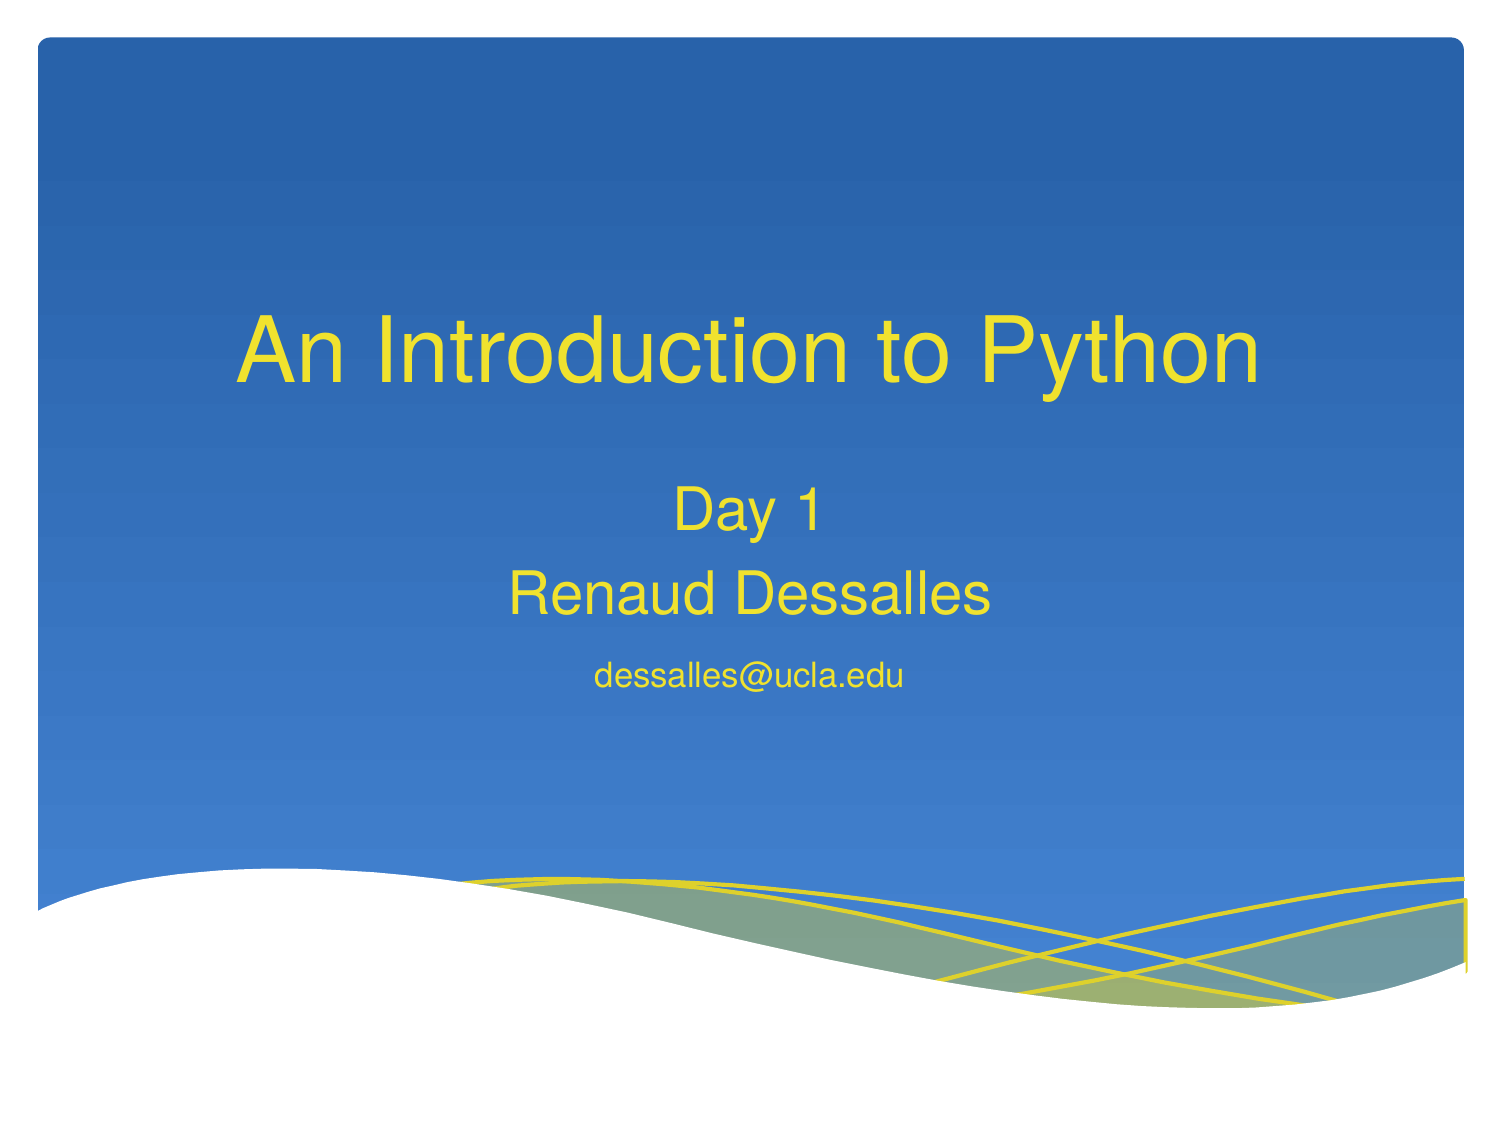

# An Introduction to Python
Day 1
Renaud Dessalles
dessalles@ucla.edu